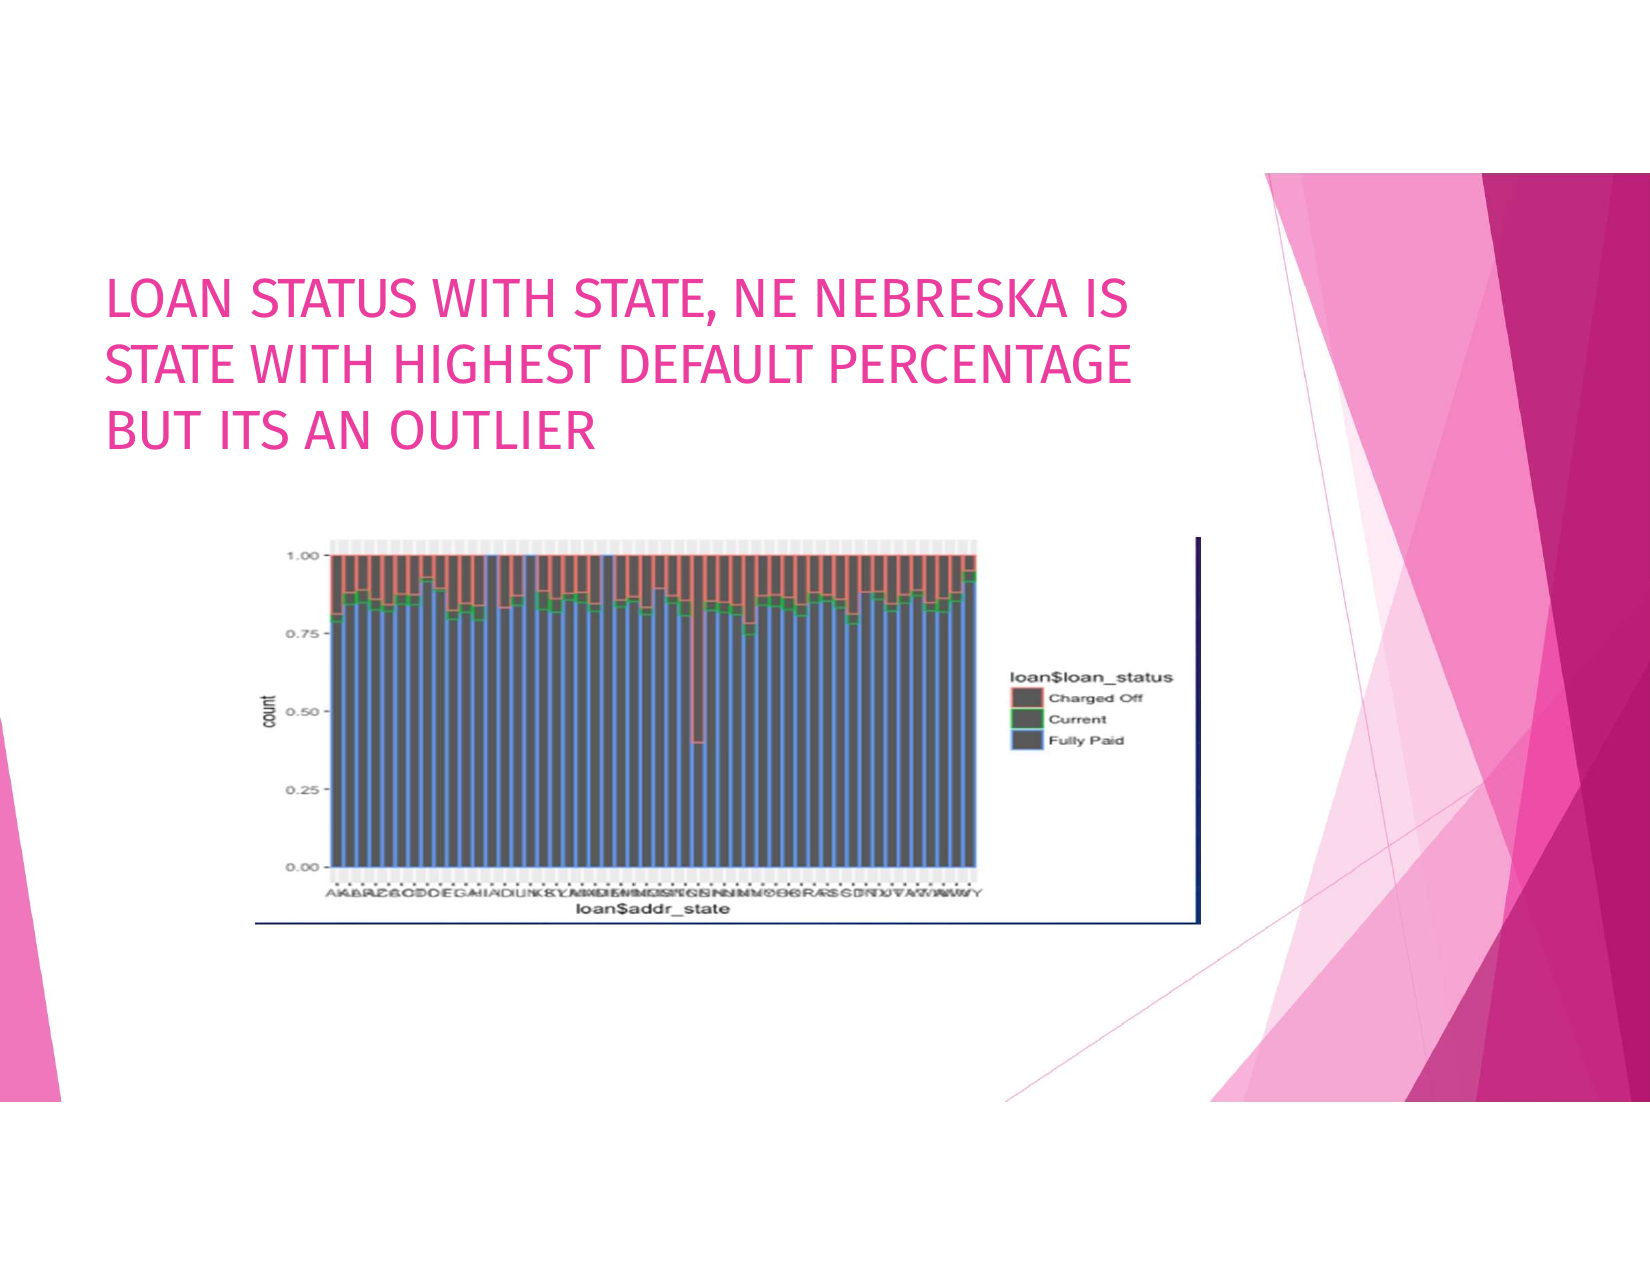

# LOAN STATUS WITH STATE, NE NEBRESKA IS  STATE WITH HIGHEST DEFAULT PERCENTAGE  BUT ITS AN OUTLIER